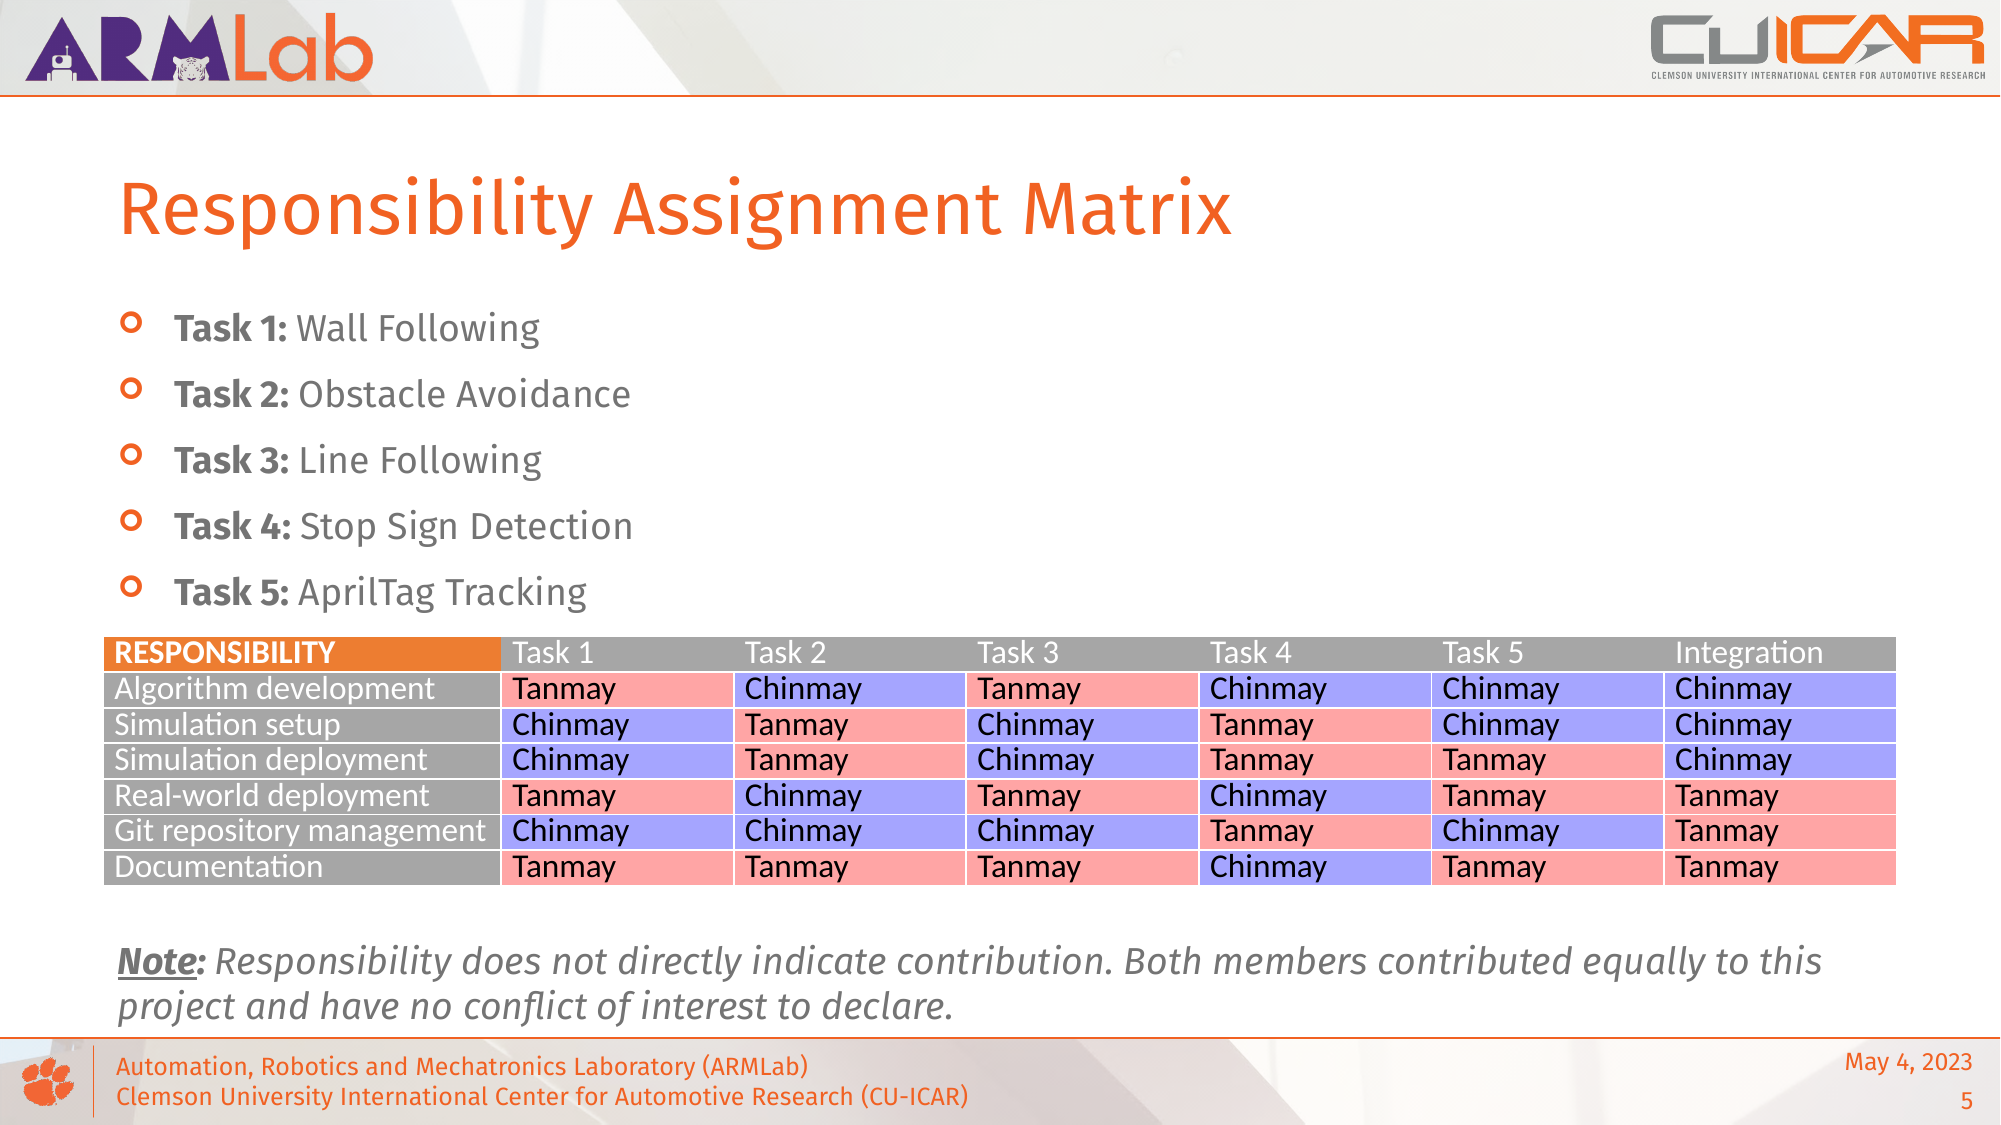

# Responsibility Assignment Matrix
Task 1: Wall Following
Task 2: Obstacle Avoidance
Task 3: Line Following
Task 4: Stop Sign Detection
Task 5: AprilTag Tracking

Note: Responsibility does not directly indicate contribution. Both members contributed equally to this project and have no conflict of interest to declare.
| RESPONSIBILITY | Task 1 | Task 2 | Task 3 | Task 4 | Task 5 | Integration |
| --- | --- | --- | --- | --- | --- | --- |
| Algorithm development | Tanmay | Chinmay | Tanmay | Chinmay | Chinmay | Chinmay |
| Simulation setup | Chinmay | Tanmay | Chinmay | Tanmay | Chinmay | Chinmay |
| Simulation deployment | Chinmay | Tanmay | Chinmay | Tanmay | Tanmay | Chinmay |
| Real-world deployment | Tanmay | Chinmay | Tanmay | Chinmay | Tanmay | Tanmay |
| Git repository management | Chinmay | Chinmay | Chinmay | Tanmay | Chinmay | Tanmay |
| Documentation | Tanmay | Tanmay | Tanmay | Chinmay | Tanmay | Tanmay |
May 4, 2023
5